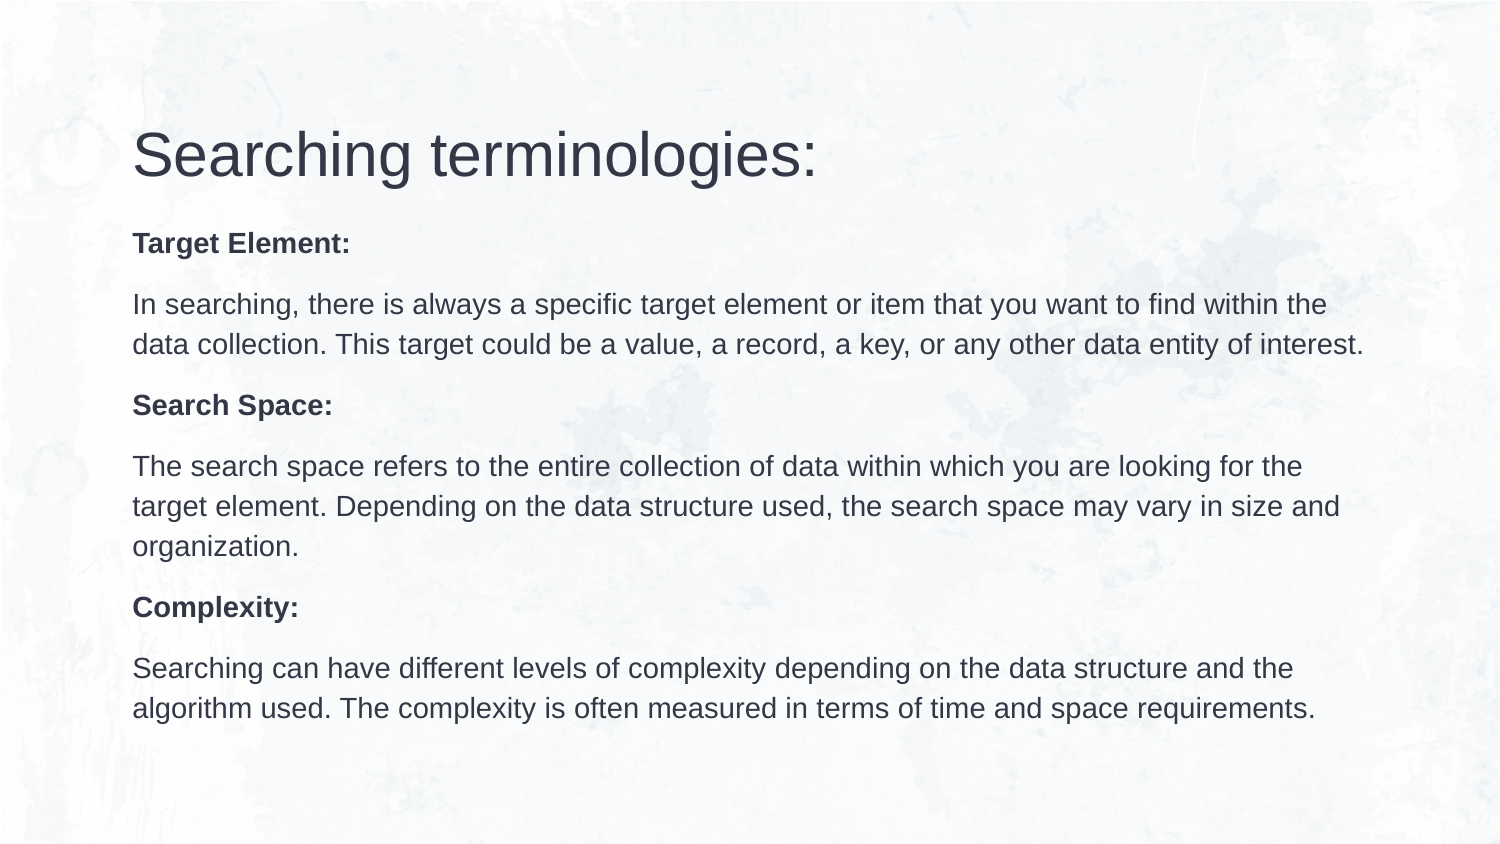

# Searching terminologies:
Target Element:
In searching, there is always a specific target element or item that you want to find within the data collection. This target could be a value, a record, a key, or any other data entity of interest.
Search Space:
The search space refers to the entire collection of data within which you are looking for the target element. Depending on the data structure used, the search space may vary in size and organization.
Complexity:
Searching can have different levels of complexity depending on the data structure and the algorithm used. The complexity is often measured in terms of time and space requirements.